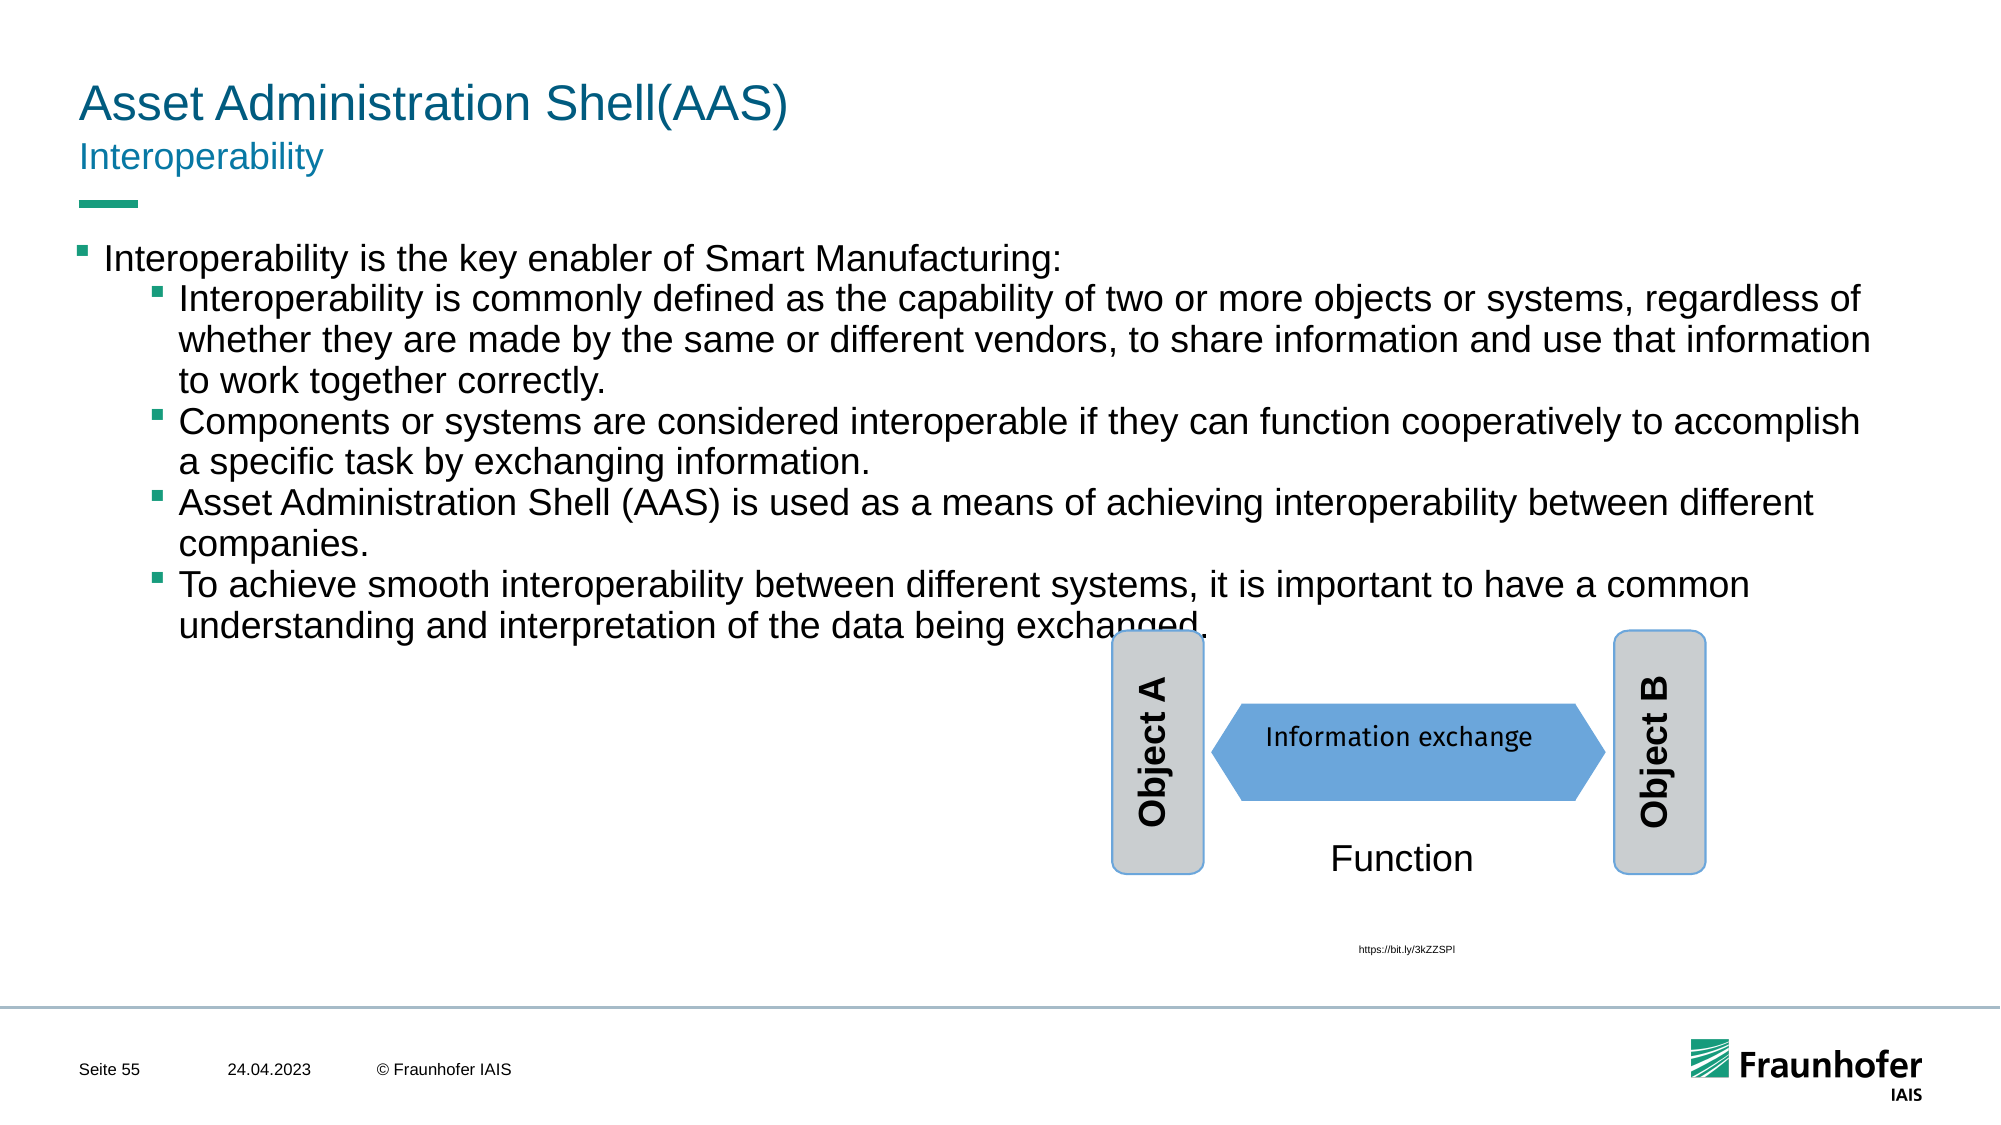

# Asset Administration Shell(AAS)
Interoperability
Interoperability is the key enabler of Smart Manufacturing:
Interoperability is commonly defined as the capability of two or more objects or systems, regardless of whether they are made by the same or different vendors, to share information and use that information to work together correctly.
Components or systems are considered interoperable if they can function cooperatively to accomplish a specific task by exchanging information.
Asset Administration Shell (AAS) is used as a means of achieving interoperability between different companies.
To achieve smooth interoperability between different systems, it is important to have a common understanding and interpretation of the data being exchanged.
Object A

Object B

Information exchange
Function
https://bit.ly/3kZZSPl
Seite 55
24.04.2023
© Fraunhofer IAIS